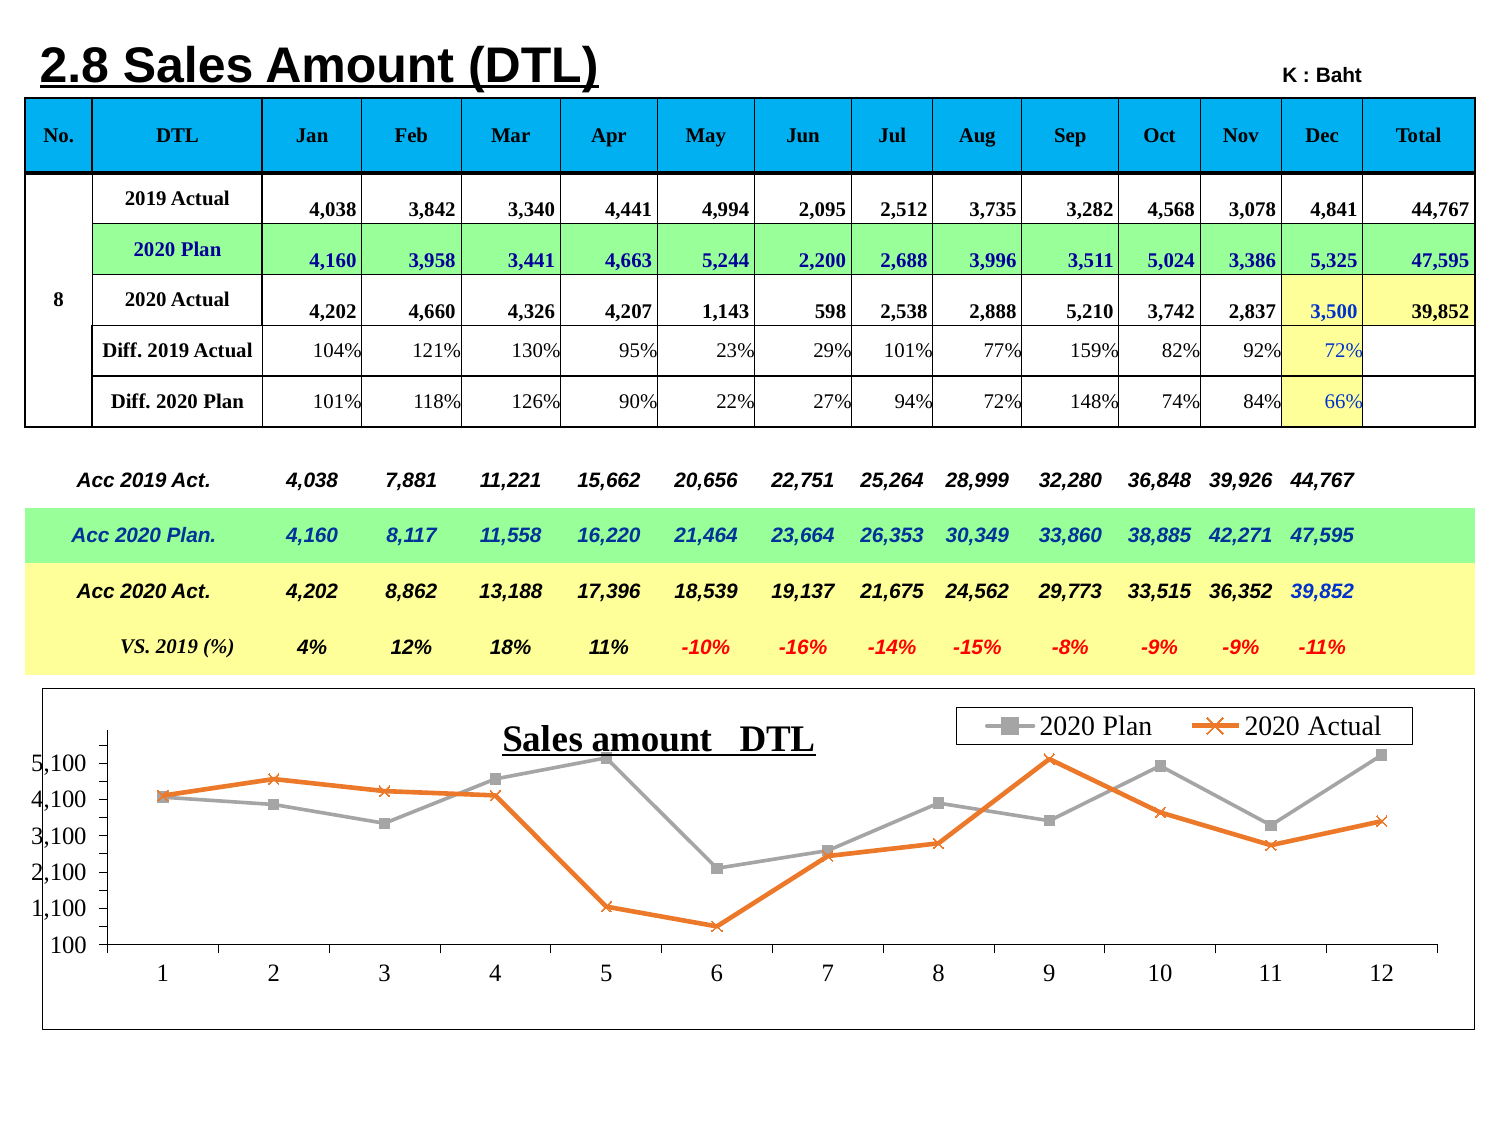

2.8 Sales Amount (DTL)
|  |  |  |  |  |  |  |  |  |  |  |  |  | K : Baht |  |
| --- | --- | --- | --- | --- | --- | --- | --- | --- | --- | --- | --- | --- | --- | --- |
| No. | DTL | Jan | Feb | Mar | Apr | May | Jun | Jul | Aug | Sep | Oct | Nov | Dec | Total |
|  | 2019 Actual | 4,038 | 3,842 | 3,340 | 4,441 | 4,994 | 2,095 | 2,512 | 3,735 | 3,282 | 4,568 | 3,078 | 4,841 | 44,767 |
|  | 2020 Plan | 4,160 | 3,958 | 3,441 | 4,663 | 5,244 | 2,200 | 2,688 | 3,996 | 3,511 | 5,024 | 3,386 | 5,325 | 47,595 |
| 8 | 2020 Actual | 4,202 | 4,660 | 4,326 | 4,207 | 1,143 | 598 | 2,538 | 2,888 | 5,210 | 3,742 | 2,837 | 3,500 | 39,852 |
|  | Diff. 2019 Actual | 104% | 121% | 130% | 95% | 23% | 29% | 101% | 77% | 159% | 82% | 92% | 72% |  |
|  | Diff. 2020 Plan | 101% | 118% | 126% | 90% | 22% | 27% | 94% | 72% | 148% | 74% | 84% | 66% |  |
|  |  |  |  |  |  |  |  |  |  |  |  |  |  |  |
| Acc 2019 Act. |  | 4,038 | 7,881 | 11,221 | 15,662 | 20,656 | 22,751 | 25,264 | 28,999 | 32,280 | 36,848 | 39,926 | 44,767 |  |
| Acc 2020 Plan. |  | 4,160 | 8,117 | 11,558 | 16,220 | 21,464 | 23,664 | 26,353 | 30,349 | 33,860 | 38,885 | 42,271 | 47,595 |  |
| Acc 2020 Act. |  | 4,202 | 8,862 | 13,188 | 17,396 | 18,539 | 19,137 | 21,675 | 24,562 | 29,773 | 33,515 | 36,352 | 39,852 |  |
|  | VS. 2019 (%) | 4% | 12% | 18% | 11% | -10% | -16% | -14% | -15% | -8% | -9% | -9% | -11% |  |

### Chart: Sales amount   DTL

| Category | 2020 Plan | 2020 Actual |
|---|---|---|
14